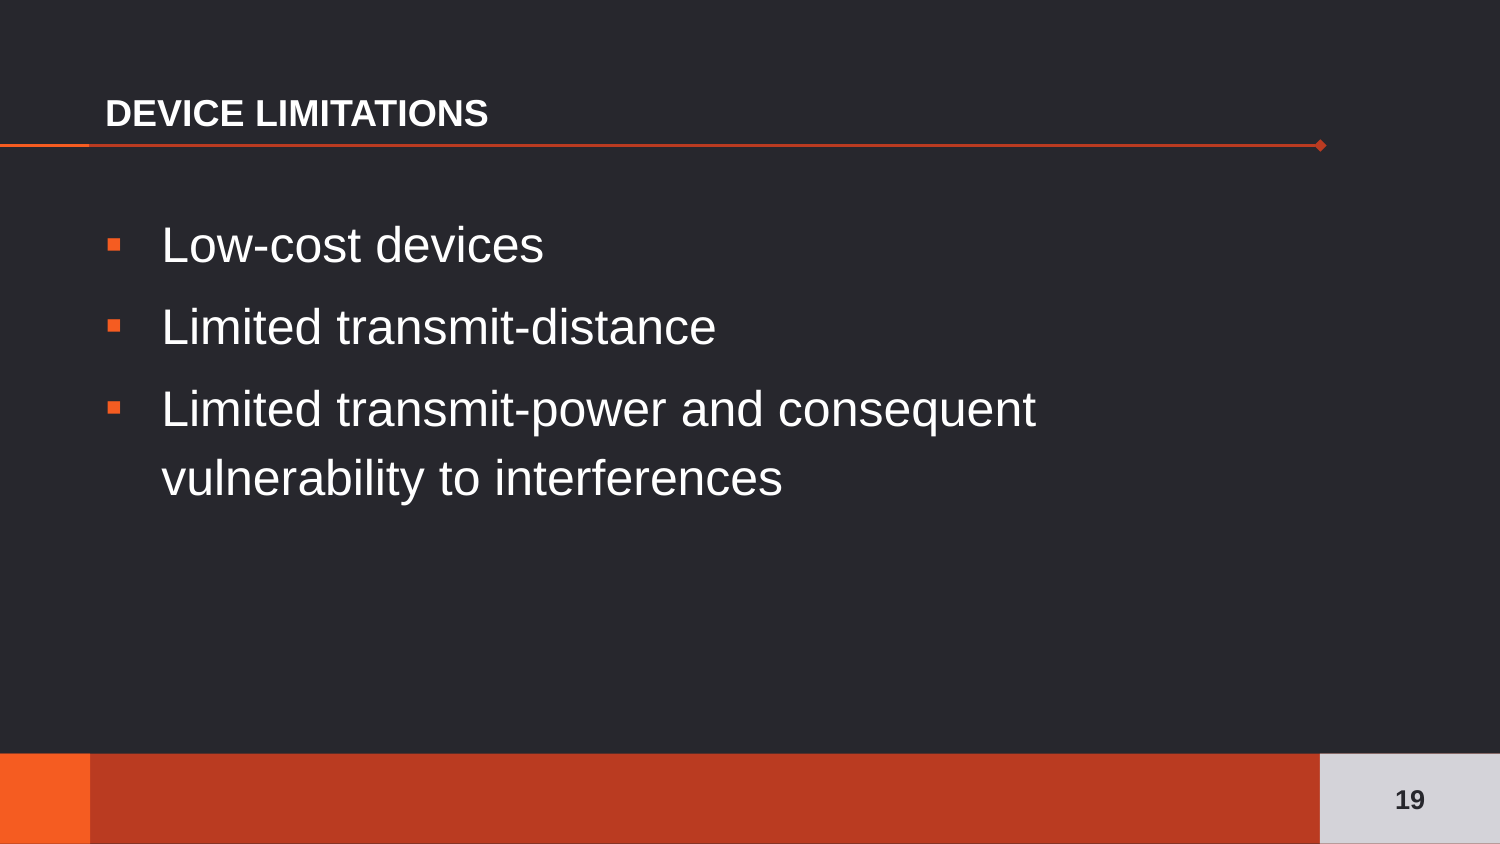

# DEVICE LIMITATIONS
Low-cost devices
Limited transmit-distance
Limited transmit-power and consequent vulnerability to interferences
19